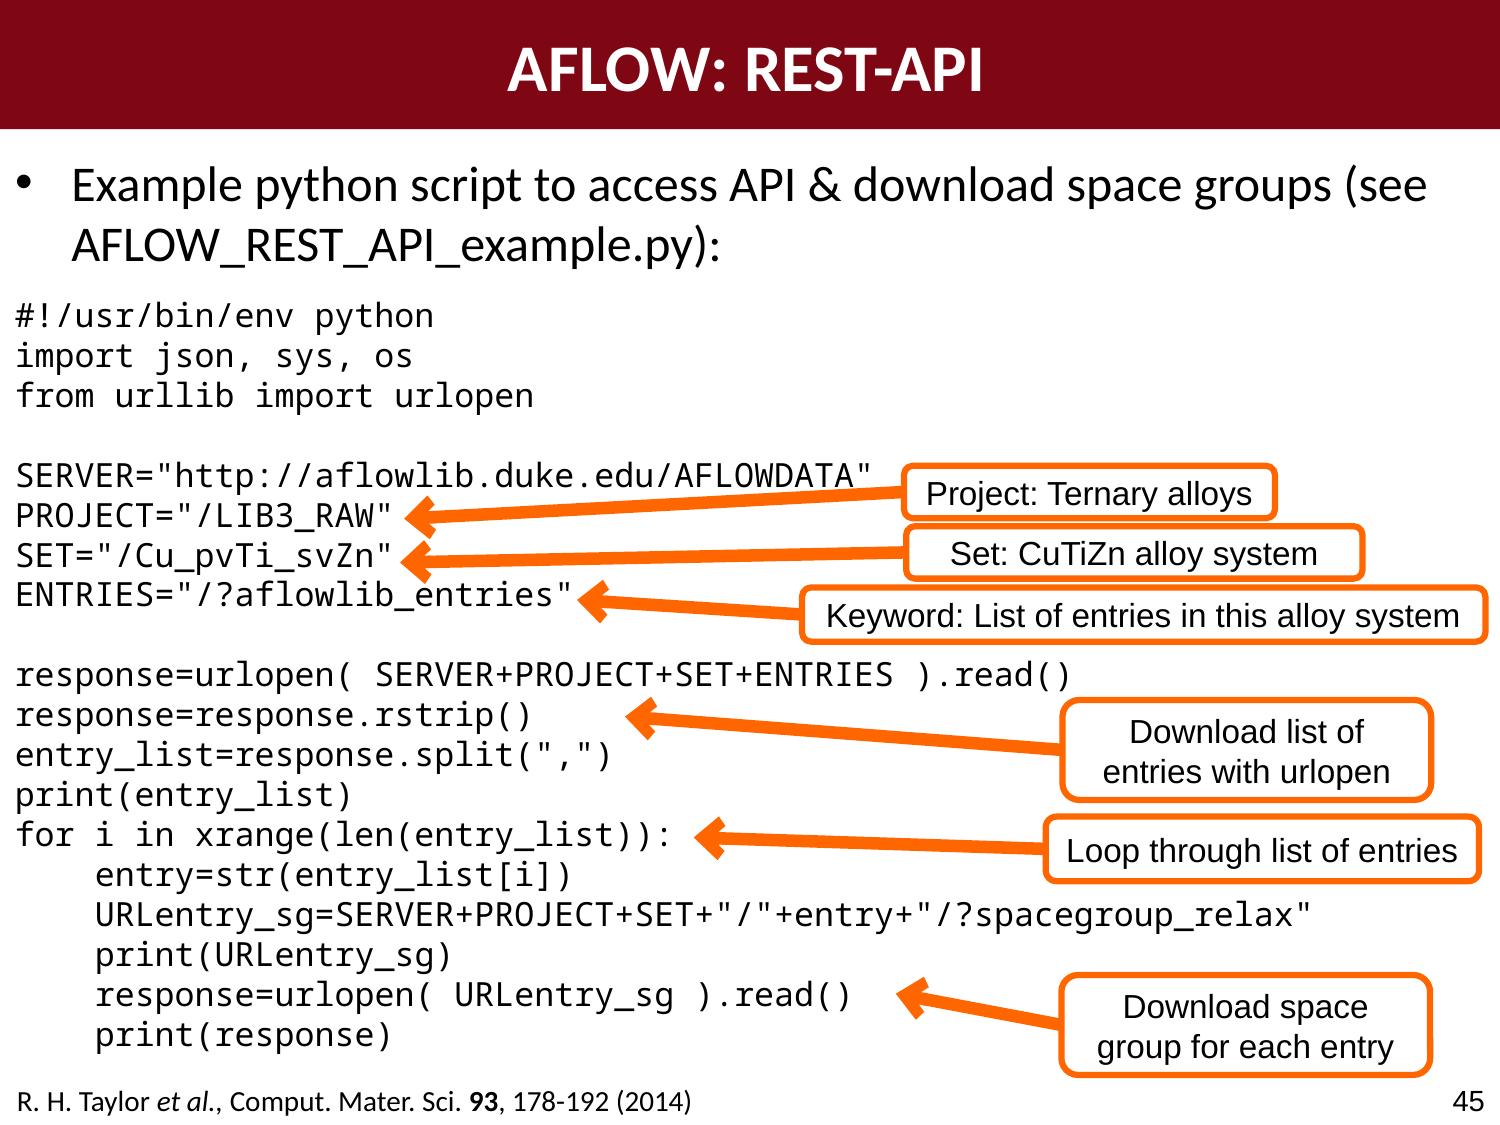

AFLOW: REST-API
Example python script to access API & download space groups (see AFLOW_REST_API_example.py):
#!/usr/bin/env python
import json, sys, os
from urllib import urlopen

SERVER="http://aflowlib.duke.edu/AFLOWDATA"
PROJECT="/LIB3_RAW"
SET="/Cu_pvTi_svZn"
ENTRIES="/?aflowlib_entries"

response=urlopen( SERVER+PROJECT+SET+ENTRIES ).read()
response=response.rstrip()
entry_list=response.split(",")
print(entry_list)
for i in xrange(len(entry_list)):
    entry=str(entry_list[i])
    URLentry_sg=SERVER+PROJECT+SET+"/"+entry+"/?spacegroup_relax"
    print(URLentry_sg)
    response=urlopen( URLentry_sg ).read()
    print(response)
Project: Ternary alloys
Set: CuTiZn alloy system
Keyword: List of entries in this alloy system
Download list of entries with urlopen
Loop through list of entries
Download space group for each entry
45
R. H. Taylor et al., Comput. Mater. Sci. 93, 178-192 (2014)